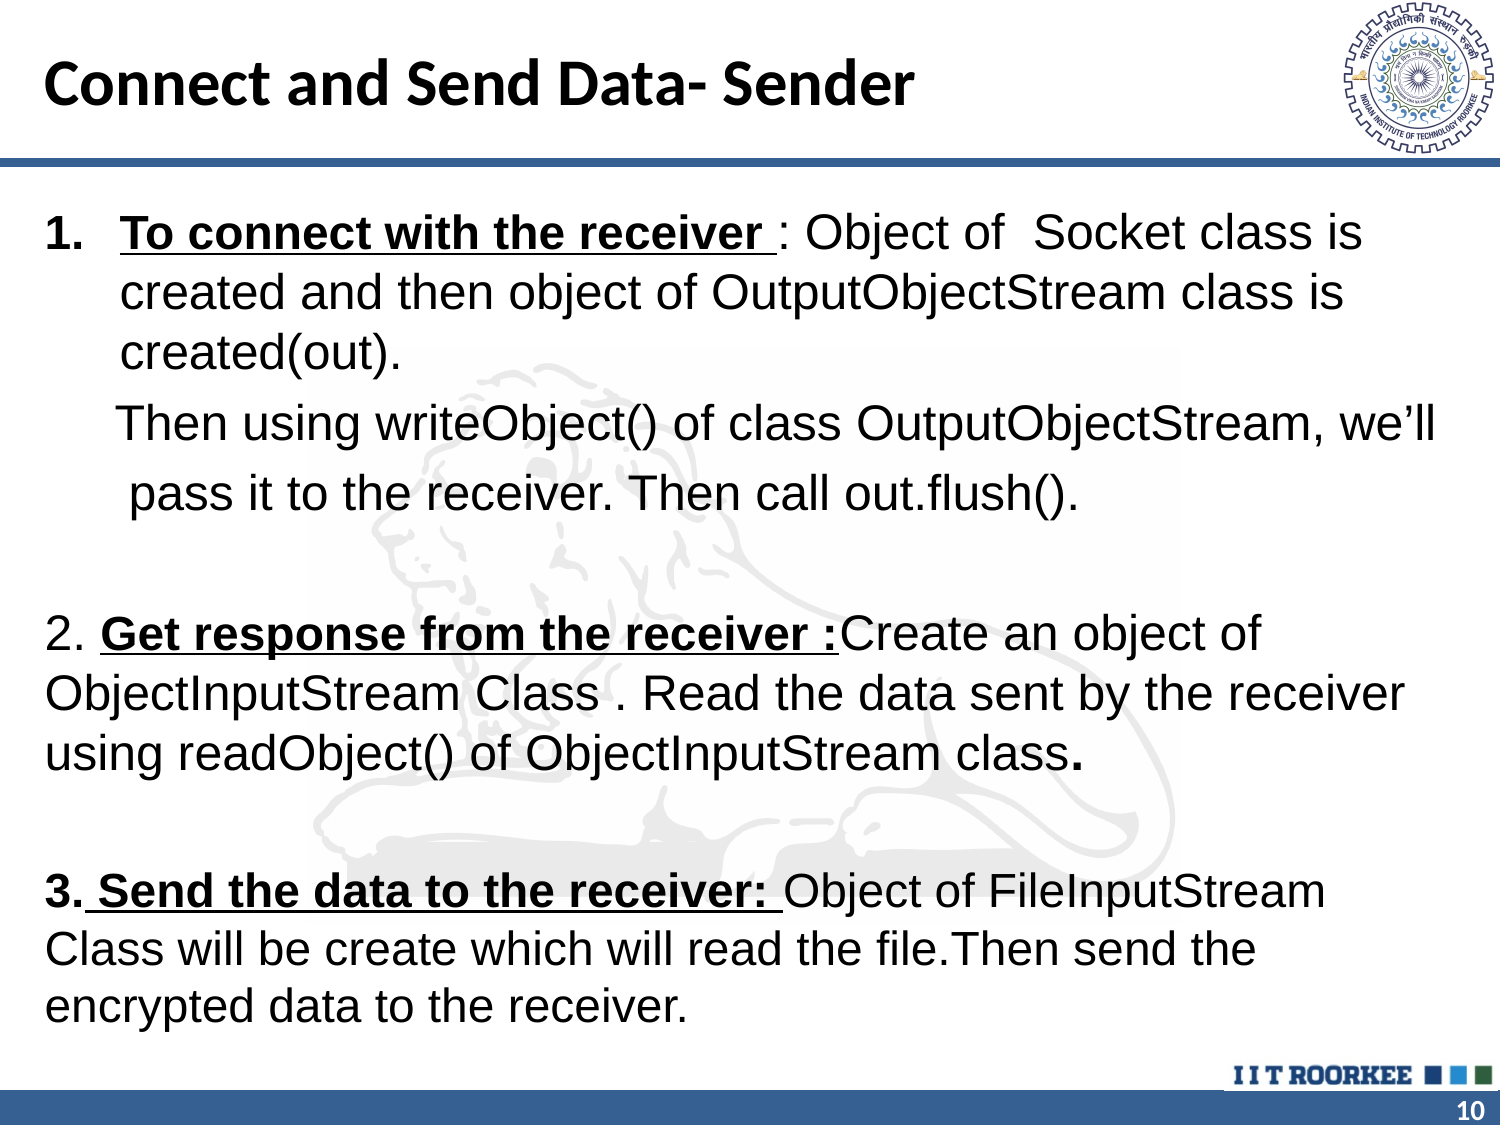

# Connect and Send Data- Sender
To connect with the receiver : Object of  Socket class is created and then object of OutputObjectStream class is created(out).
     Then using writeObject() of class OutputObjectStream, we’ll
      pass it to the receiver. Then call out.flush().

2. Get response from the receiver :Create an object of ObjectInputStream Class . Read the data sent by the receiver using readObject() of ObjectInputStream class.

3. Send the data to the receiver: Object of FileInputStream Class will be create which will read the file.Then send the encrypted data to the receiver.